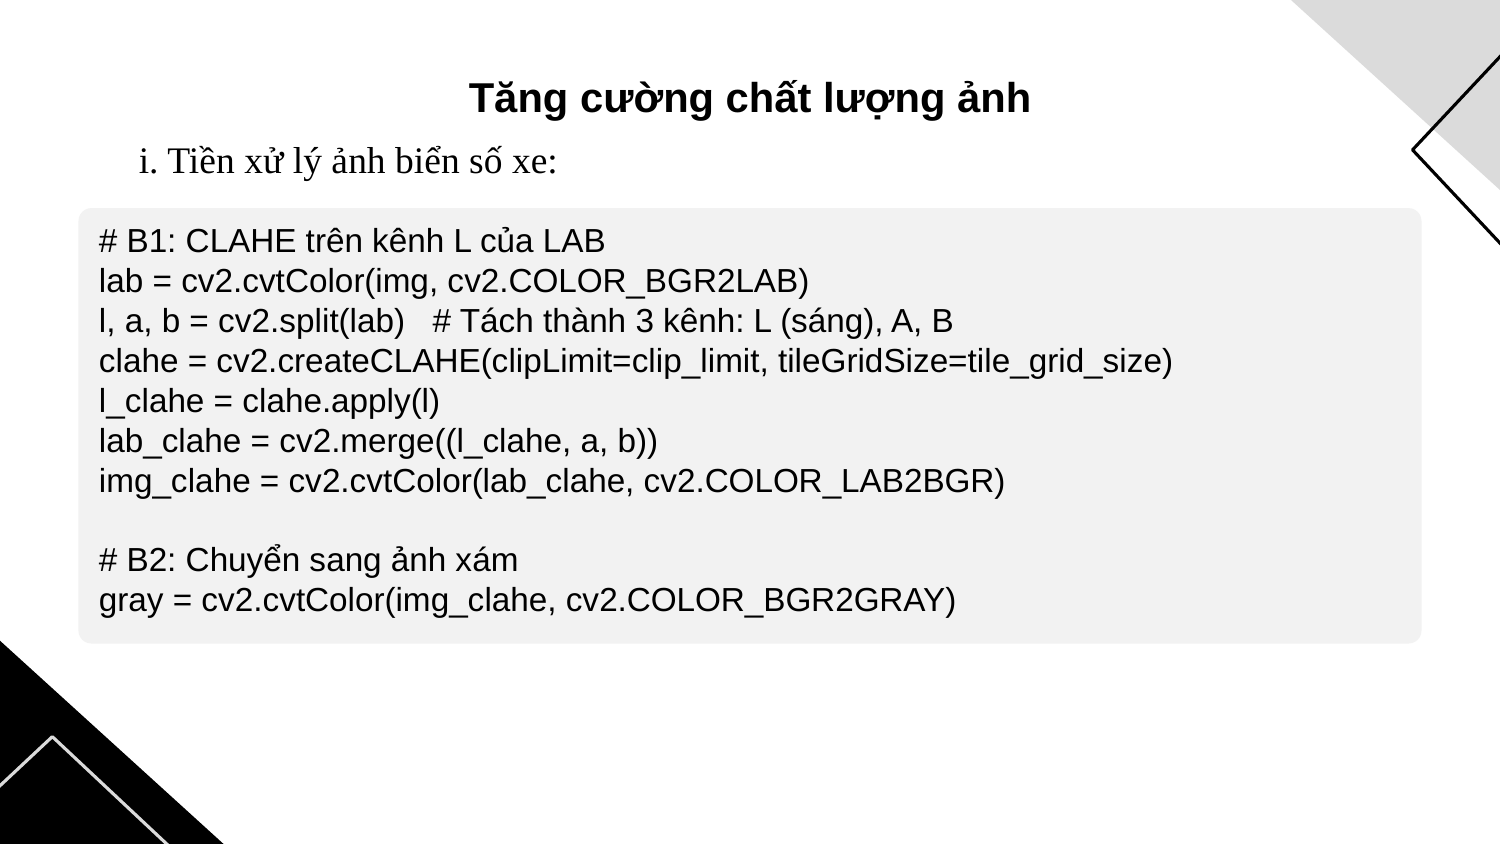

# Tăng cường chất lượng ảnh
i. Tiền xử lý ảnh biển số xe:
# B1: CLAHE trên kênh L của LAB
lab = cv2.cvtColor(img, cv2.COLOR_BGR2LAB)
l, a, b = cv2.split(lab)   # Tách thành 3 kênh: L (sáng), A, B
clahe = cv2.createCLAHE(clipLimit=clip_limit, tileGridSize=tile_grid_size)
l_clahe = clahe.apply(l)
lab_clahe = cv2.merge((l_clahe, a, b))
img_clahe = cv2.cvtColor(lab_clahe, cv2.COLOR_LAB2BGR)

# B2: Chuyển sang ảnh xám
gray = cv2.cvtColor(img_clahe, cv2.COLOR_BGR2GRAY)